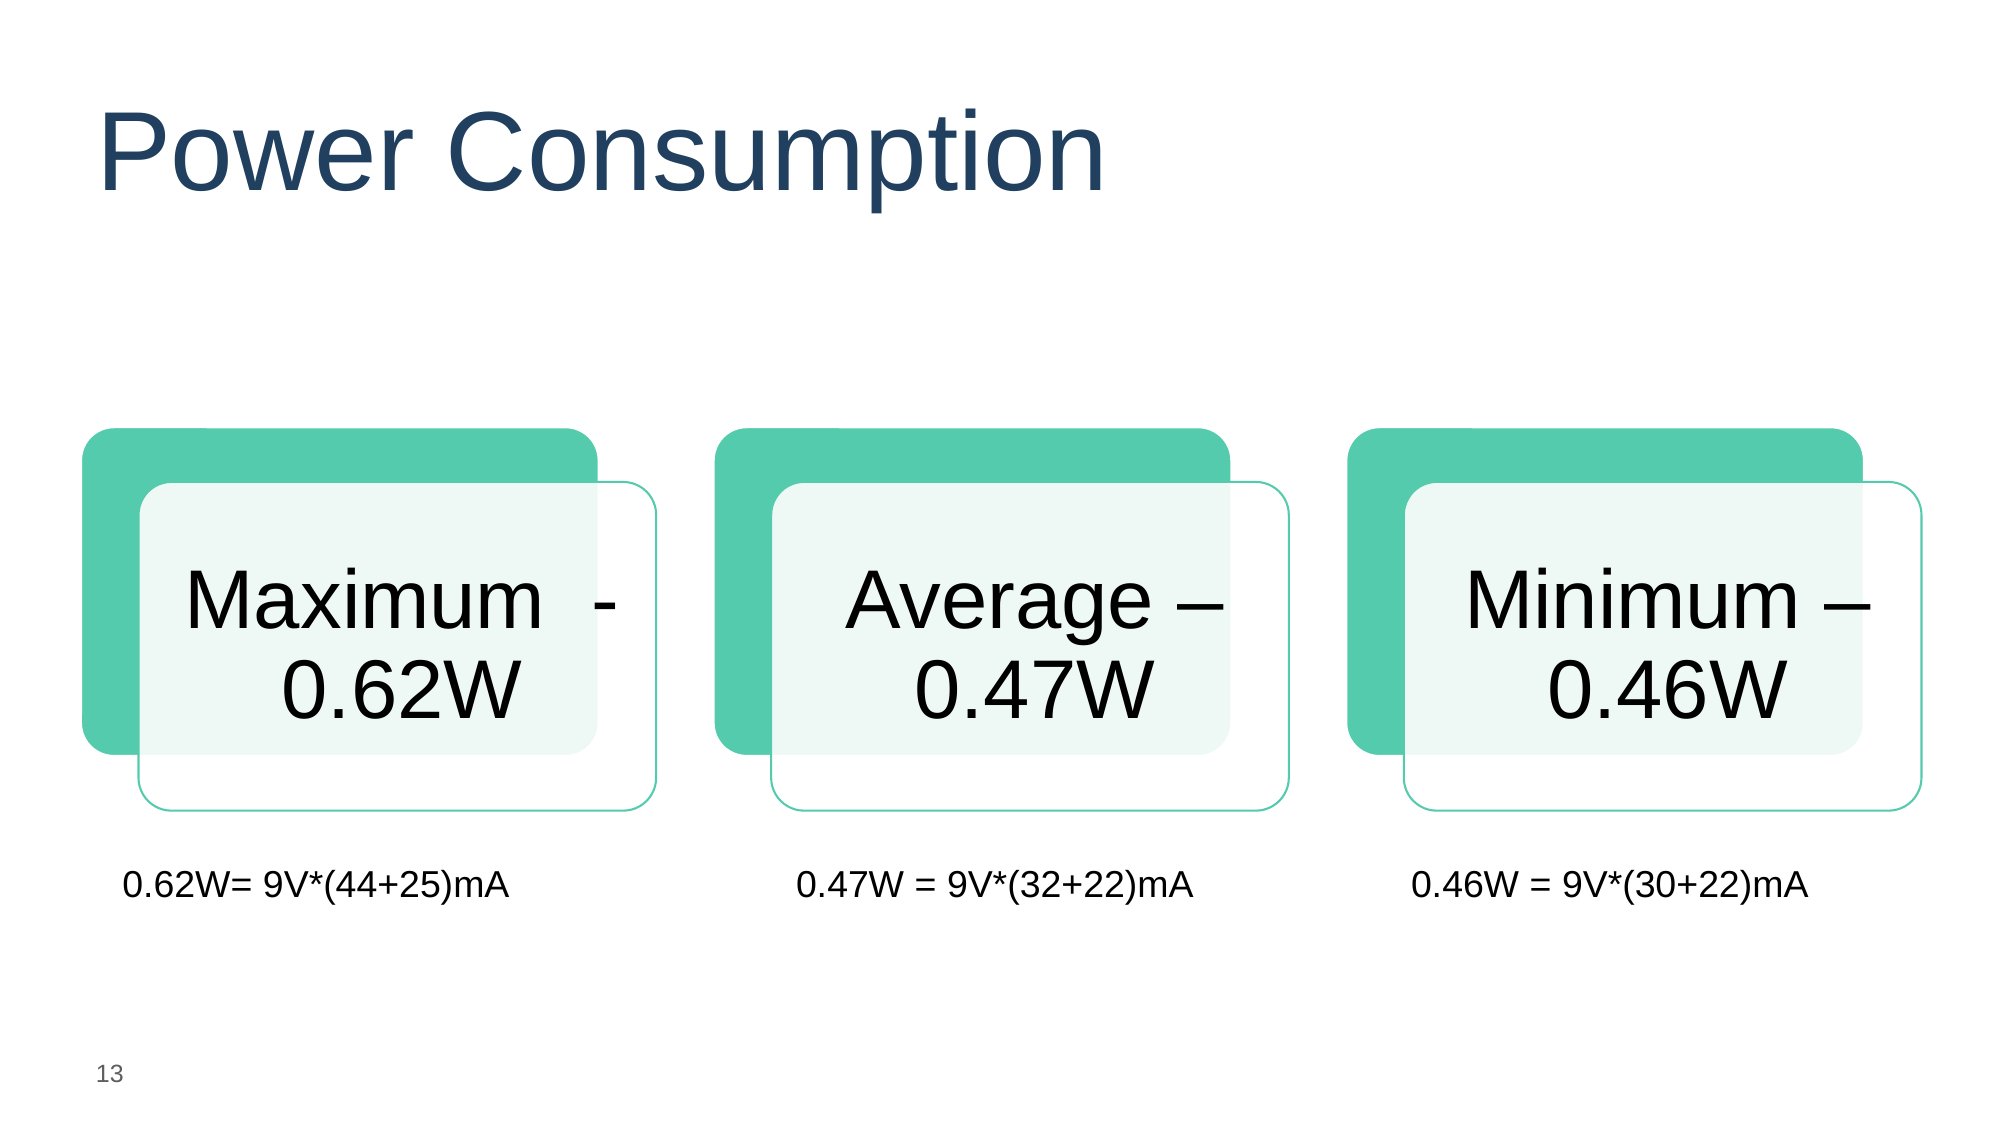

# Power Consumption
Maximum  - 0.62W
Average – 0.47W
Minimum – 0.46W
0.47W = 9V*(32+22)mA
0.46W = 9V*(30+22)mA
0.62W= 9V*(44+25)mA
13